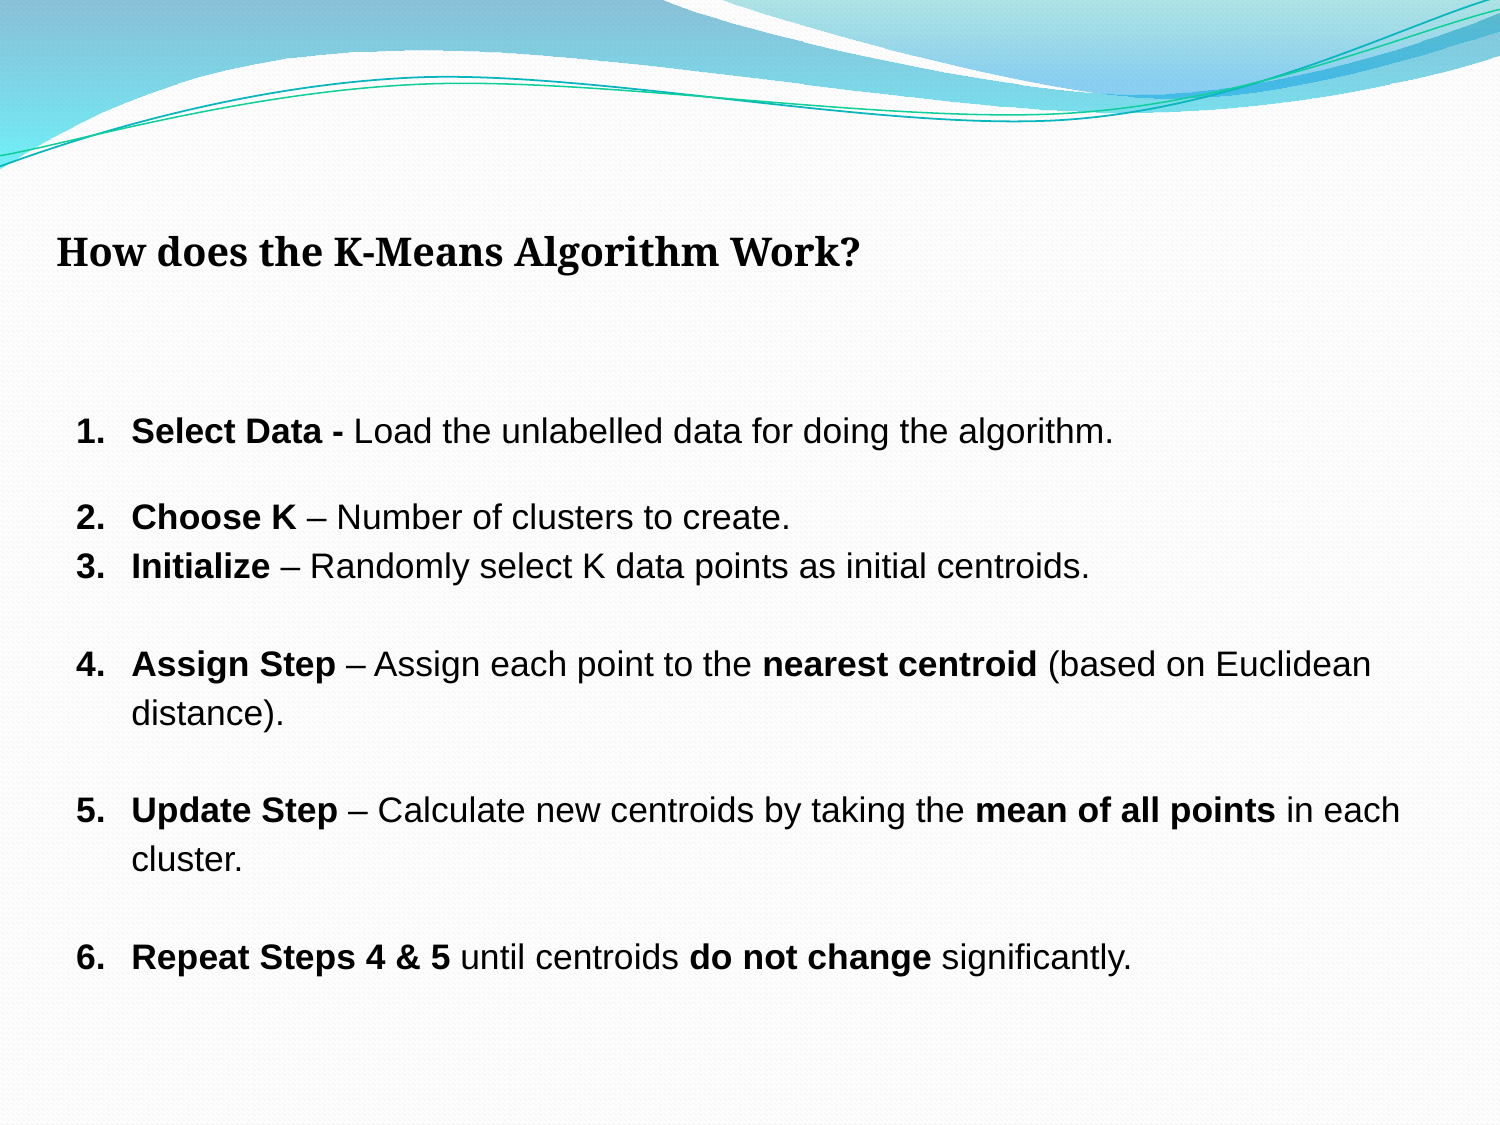

How does the K-Means Algorithm Work?

Select Data - Load the unlabelled data for doing the algorithm.
Choose K – Number of clusters to create.
Initialize – Randomly select K data points as initial centroids.
Assign Step – Assign each point to the nearest centroid (based on Euclidean distance).
Update Step – Calculate new centroids by taking the mean of all points in each cluster.
Repeat Steps 4 & 5 until centroids do not change significantly.